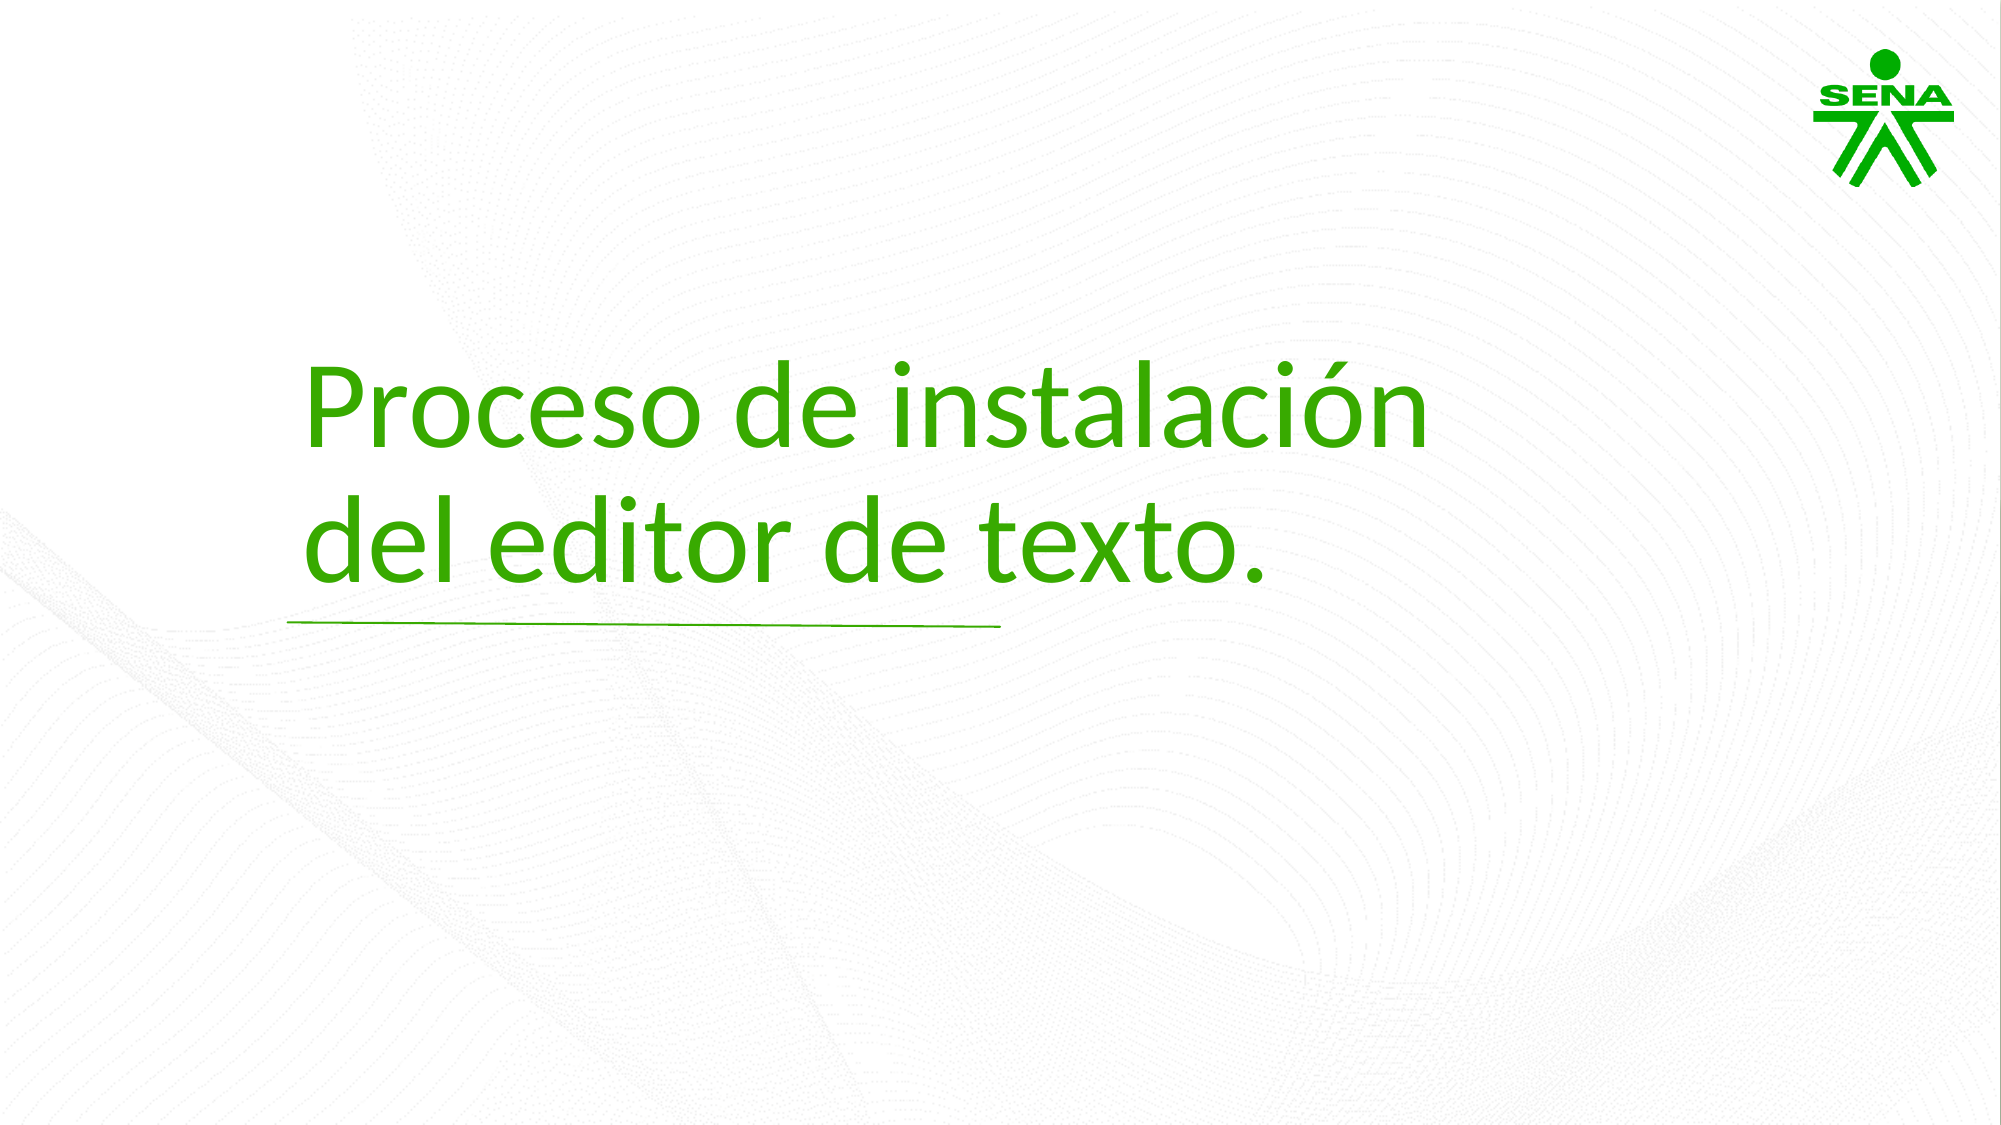

Título
Proceso de instalación del editor de texto.